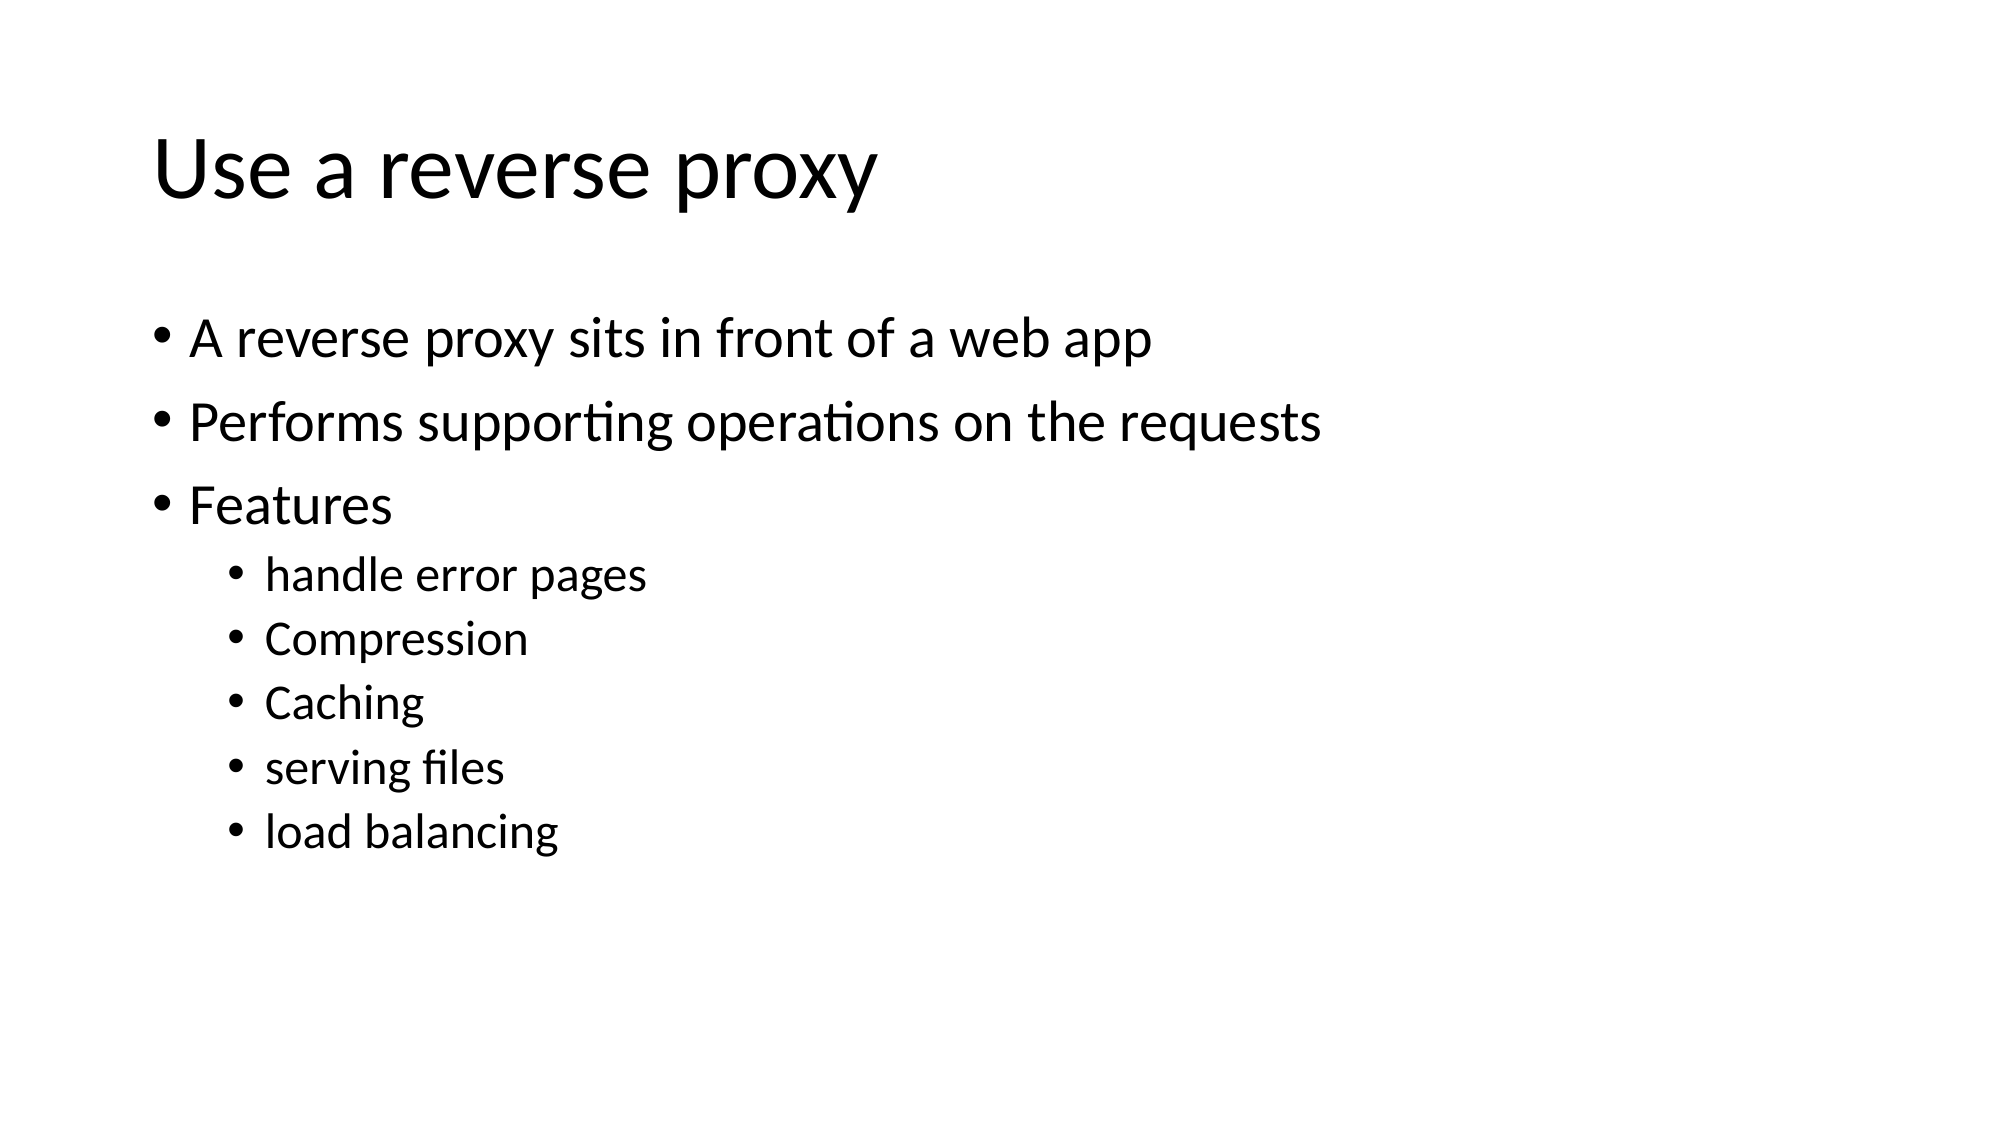

# Use a reverse proxy
A reverse proxy sits in front of a web app
Performs supporting operations on the requests
Features
handle error pages
Compression
Caching
serving files
load balancing